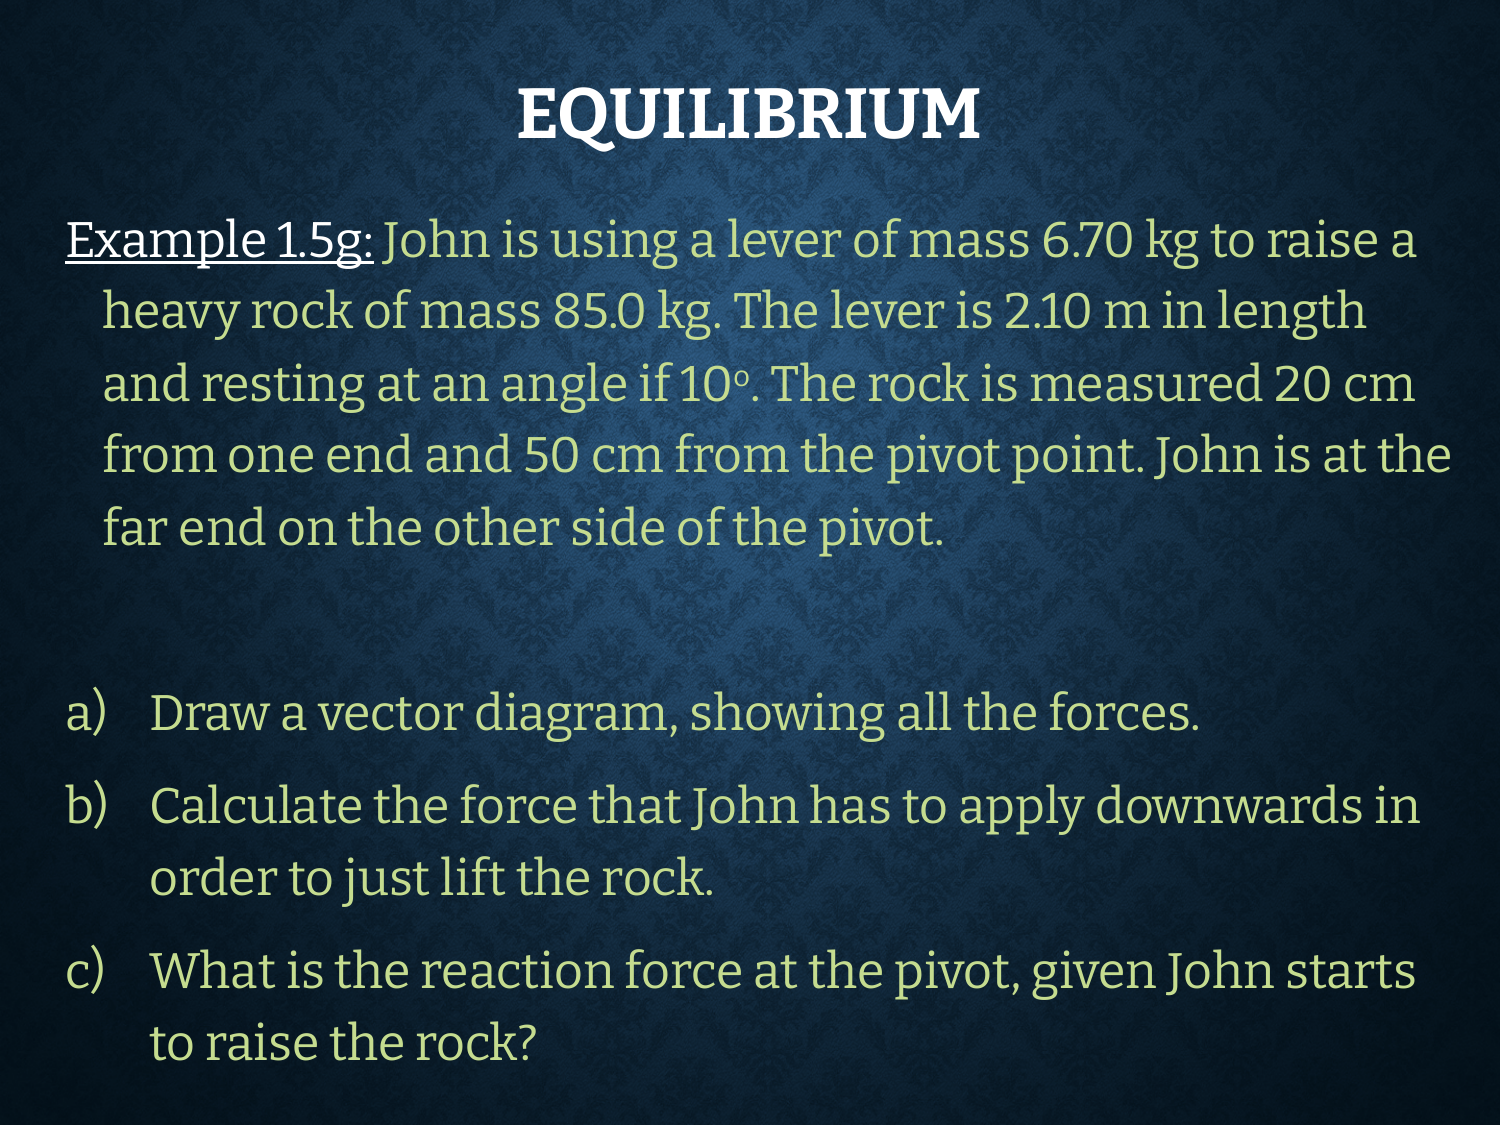

Equilibrium
Example 1.5g: John is using a lever of mass 6.70 kg to raise a heavy rock of mass 85.0 kg. The lever is 2.10 m in length and resting at an angle if 10o. The rock is measured 20 cm from one end and 50 cm from the pivot point. John is at the far end on the other side of the pivot.

Draw a vector diagram, showing all the forces.
Calculate the force that John has to apply downwards in order to just lift the rock.
What is the reaction force at the pivot, given John starts to raise the rock?